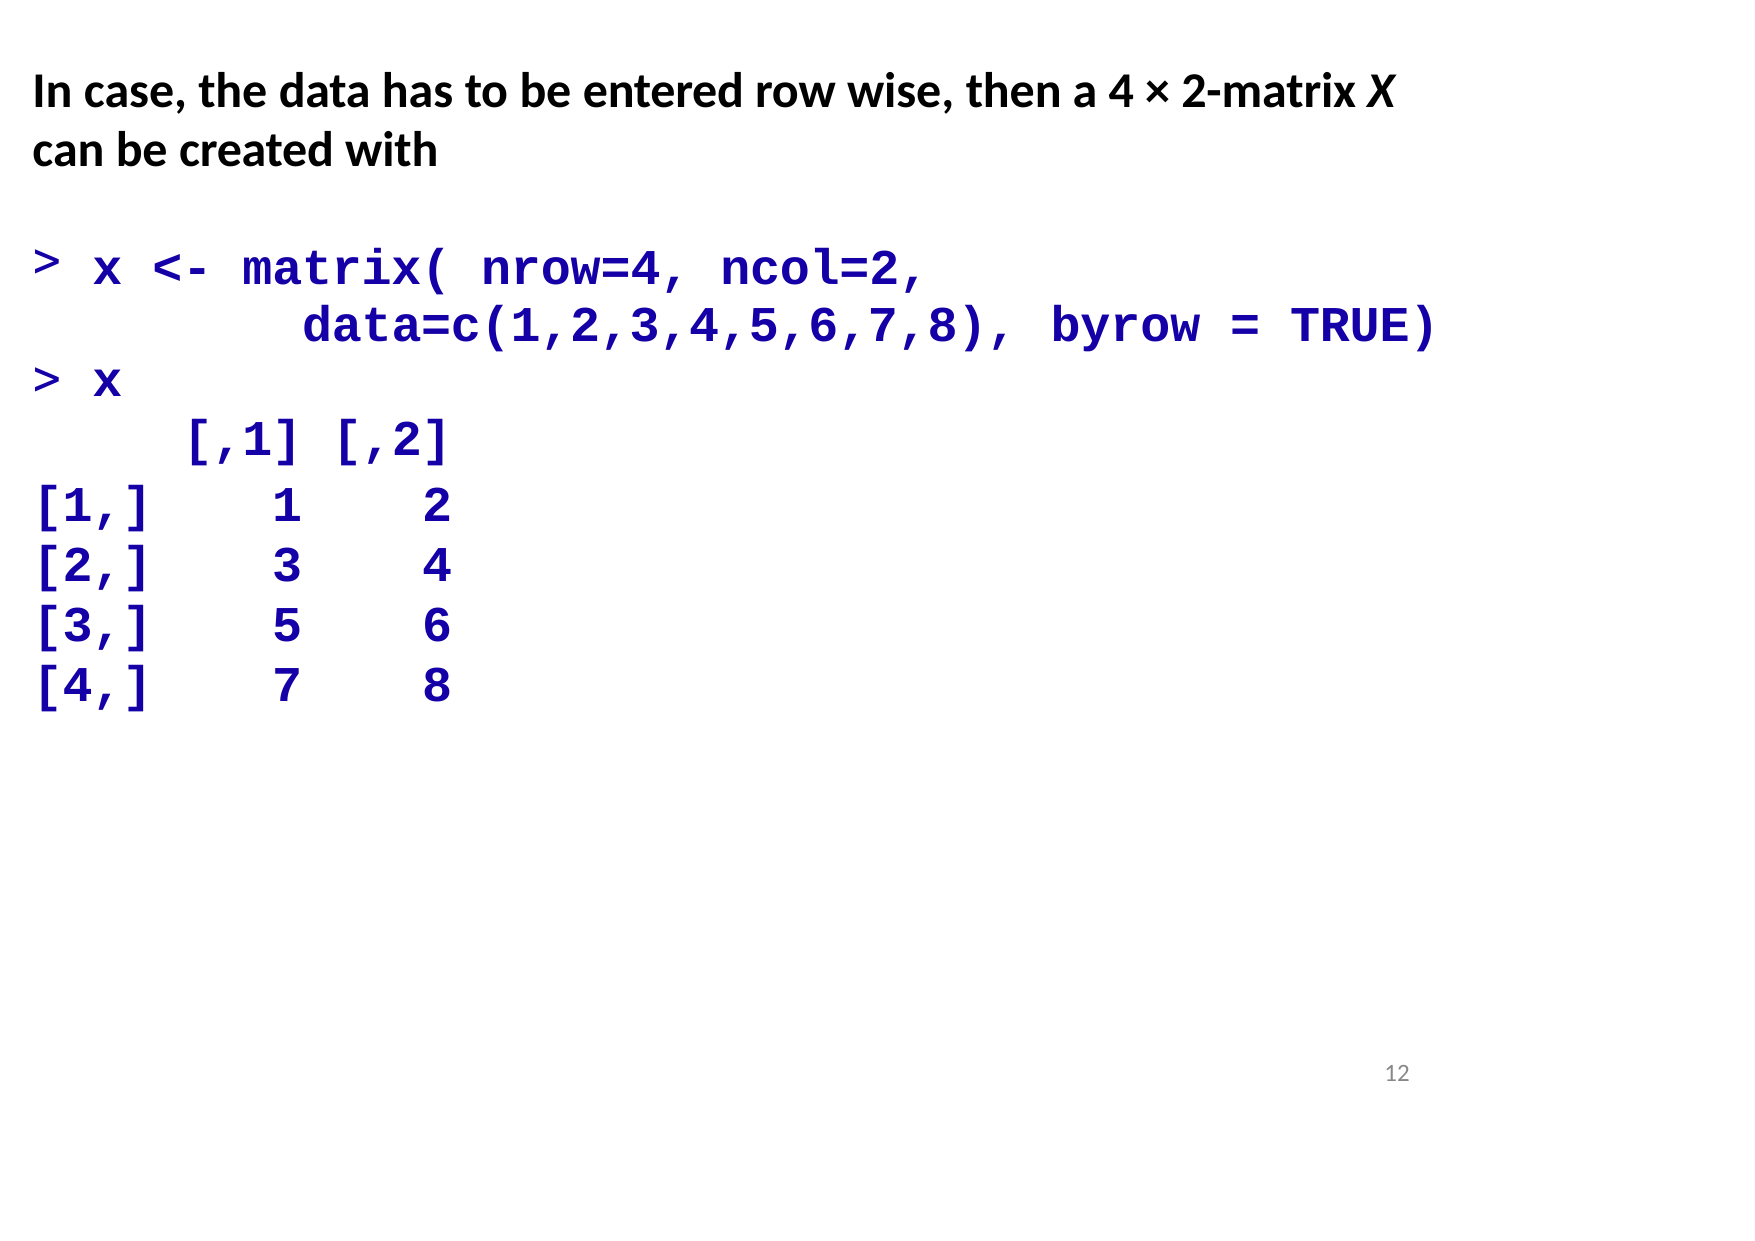

In case, the data has to be entered row wise, then a 4 × 2-matrix X
can be created with

x <- matrix( nrow=4, ncol=2,
| x | [,1] | data=c(1,2,3,4,5,6,7,8), [,2] | byrow | = | TRUE) |
| --- | --- | --- | --- | --- | --- |
| [1,] | 1 | 2 |  |  |  |
| [2,] | 3 | 4 |  |  |  |
| [3,] | 5 | 6 |  |  |  |
| [4,] | 7 | 8 |  |  |  |
12